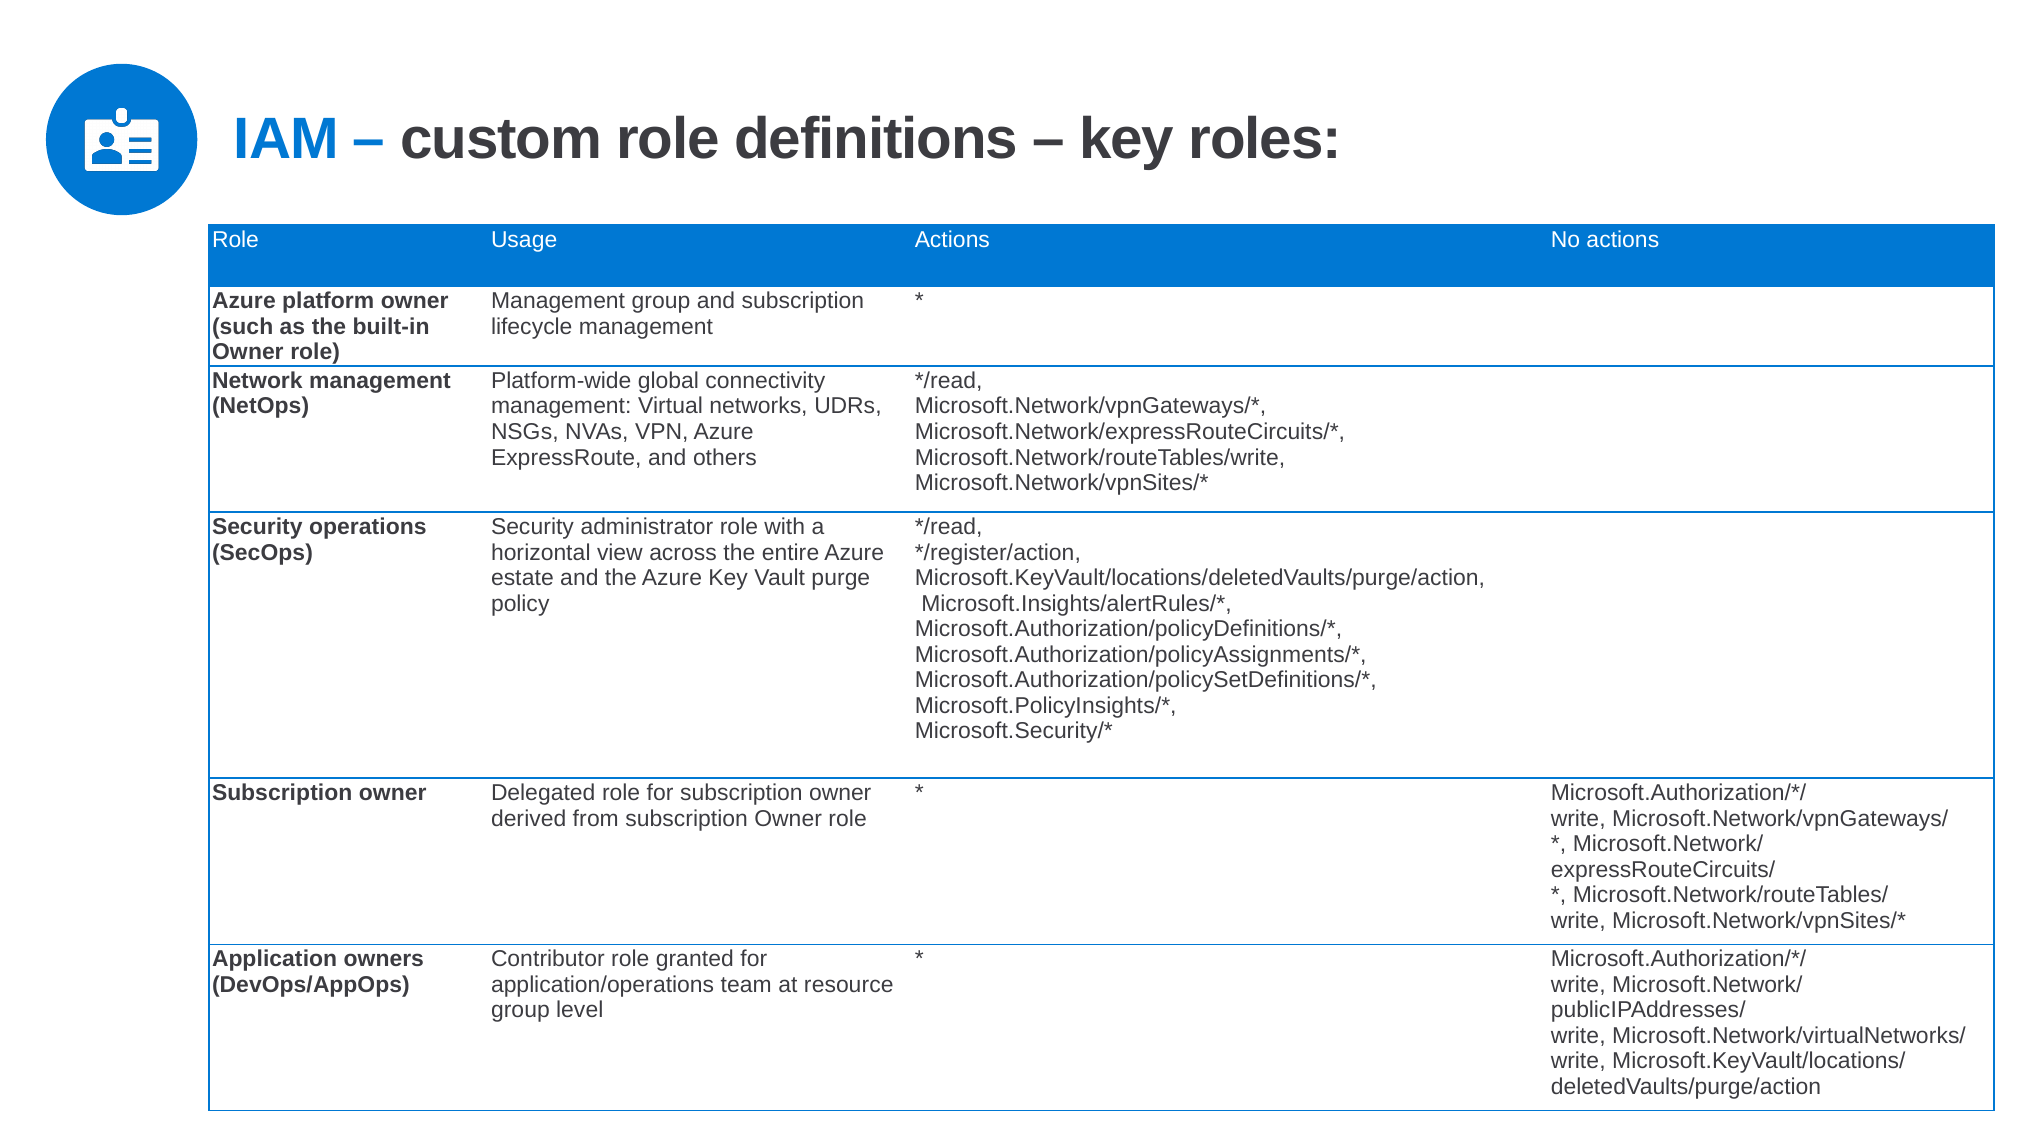

IAM – custom role definitions – key roles:

| Role | Usage | Actions | No actions |
| --- | --- | --- | --- |
| Azure platform owner (such as the built-in Owner role) | Management group and subscription lifecycle management | \* |  |
| Network management (NetOps) | Platform-wide global connectivity management: Virtual networks, UDRs, NSGs, NVAs, VPN, Azure ExpressRoute, and others | \*/read,  Microsoft.Network/vpnGateways/\*,  Microsoft.Network/expressRouteCircuits/\*,  Microsoft.Network/routeTables/write,  Microsoft.Network/vpnSites/\* |  |
| Security operations (SecOps) | Security administrator role with a horizontal view across the entire Azure estate and the Azure Key Vault purge policy | \*/read,  \*/register/action,  Microsoft.KeyVault/locations/deletedVaults/purge/action,  Microsoft.Insights/alertRules/\*,  Microsoft.Authorization/policyDefinitions/\*,  Microsoft.Authorization/policyAssignments/\*,  Microsoft.Authorization/policySetDefinitions/\*,  Microsoft.PolicyInsights/\*,  Microsoft.Security/\* |  |
| Subscription owner | Delegated role for subscription owner derived from subscription Owner role | \* | Microsoft.Authorization/\*/write, Microsoft.Network/vpnGateways/\*, Microsoft.Network/expressRouteCircuits/\*, Microsoft.Network/routeTables/write, Microsoft.Network/vpnSites/\* |
| Application owners (DevOps/AppOps) | Contributor role granted for application/operations team at resource group level | \* | Microsoft.Authorization/\*/write, Microsoft.Network/publicIPAddresses/write, Microsoft.Network/virtualNetworks/write, Microsoft.KeyVault/locations/deletedVaults/purge/action |